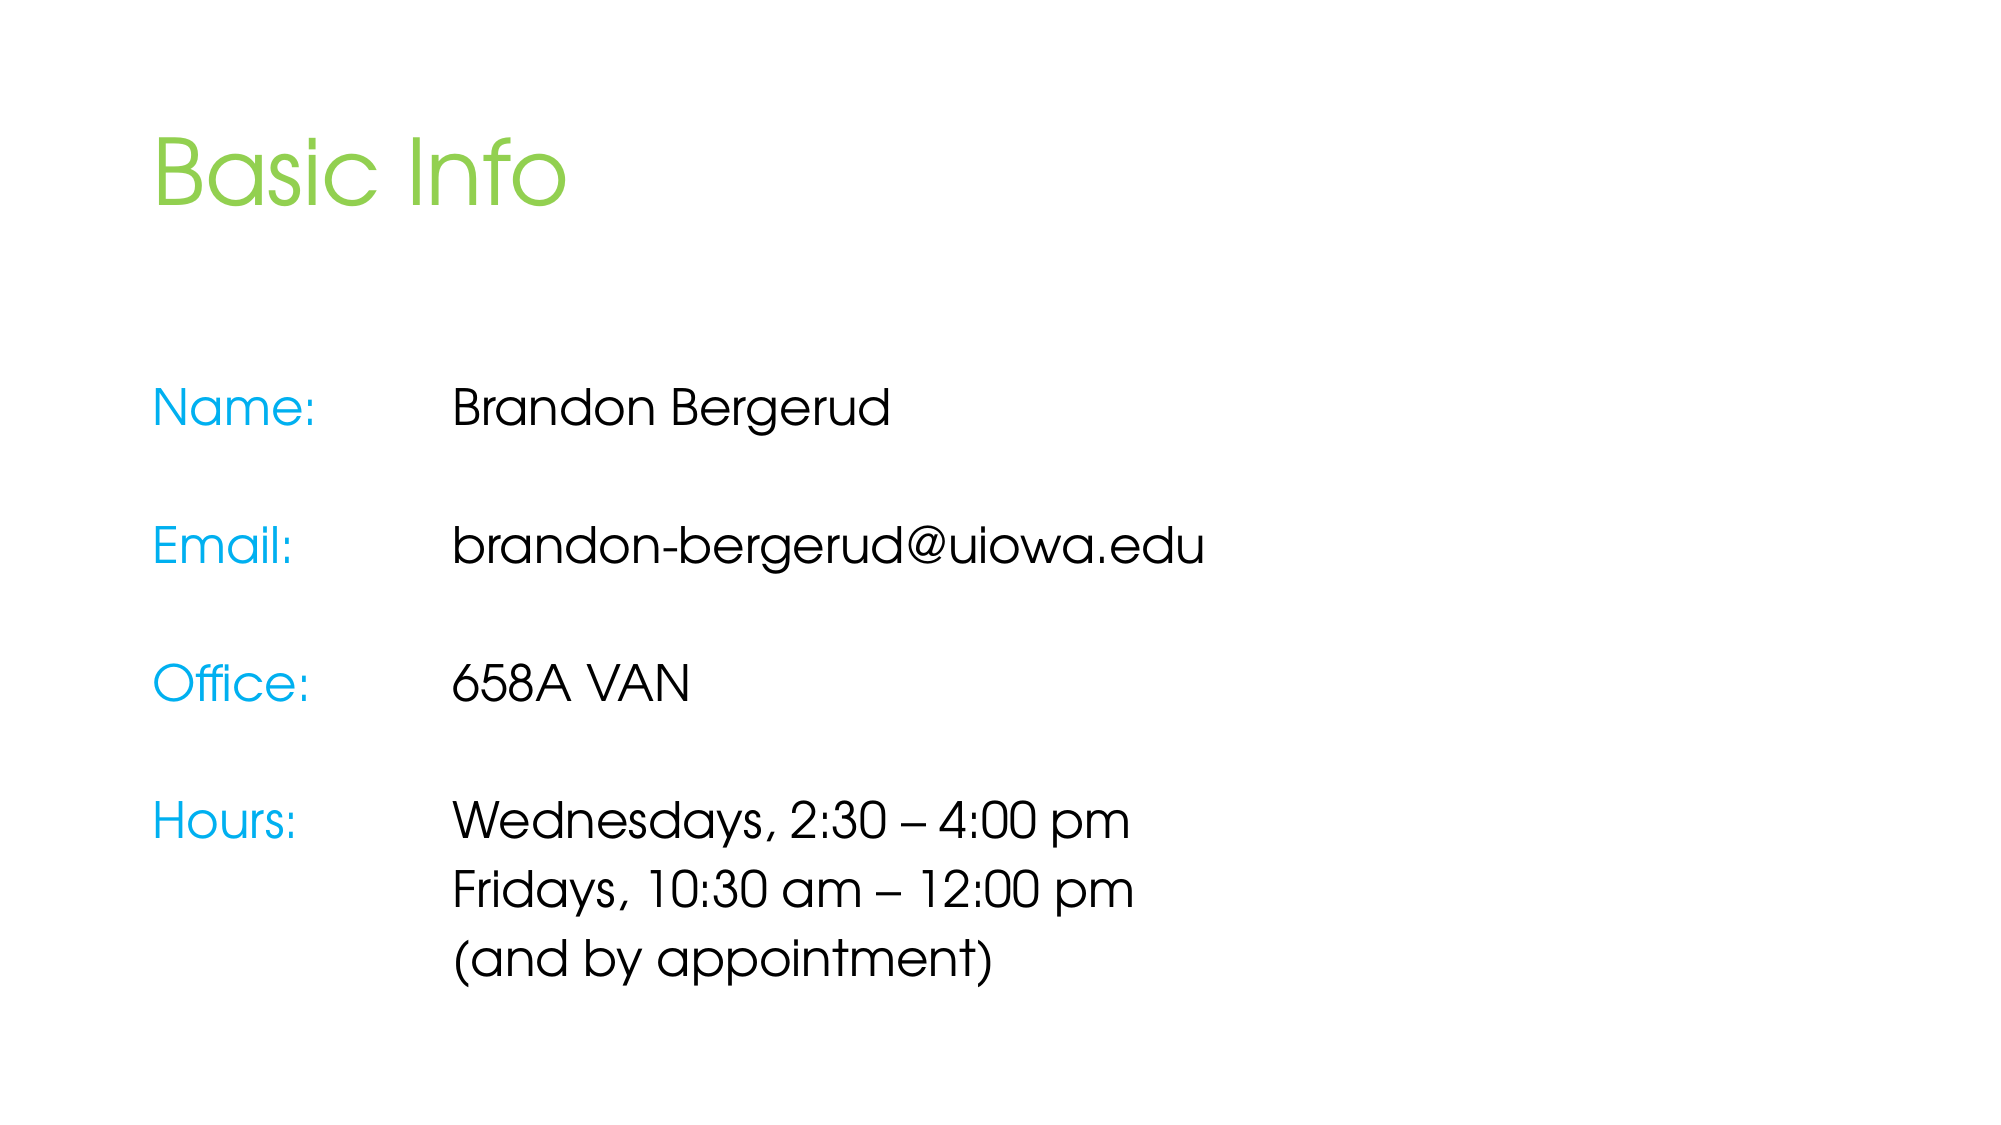

# Basic Info

Name: 	Brandon Bergerud

Email: 	brandon-bergerud@uiowa.edu

Office: 	658A VAN

Hours:		Wednesdays, 2:30 – 4:00 pm
		Fridays, 10:30 am – 12:00 pm
		(and by appointment)